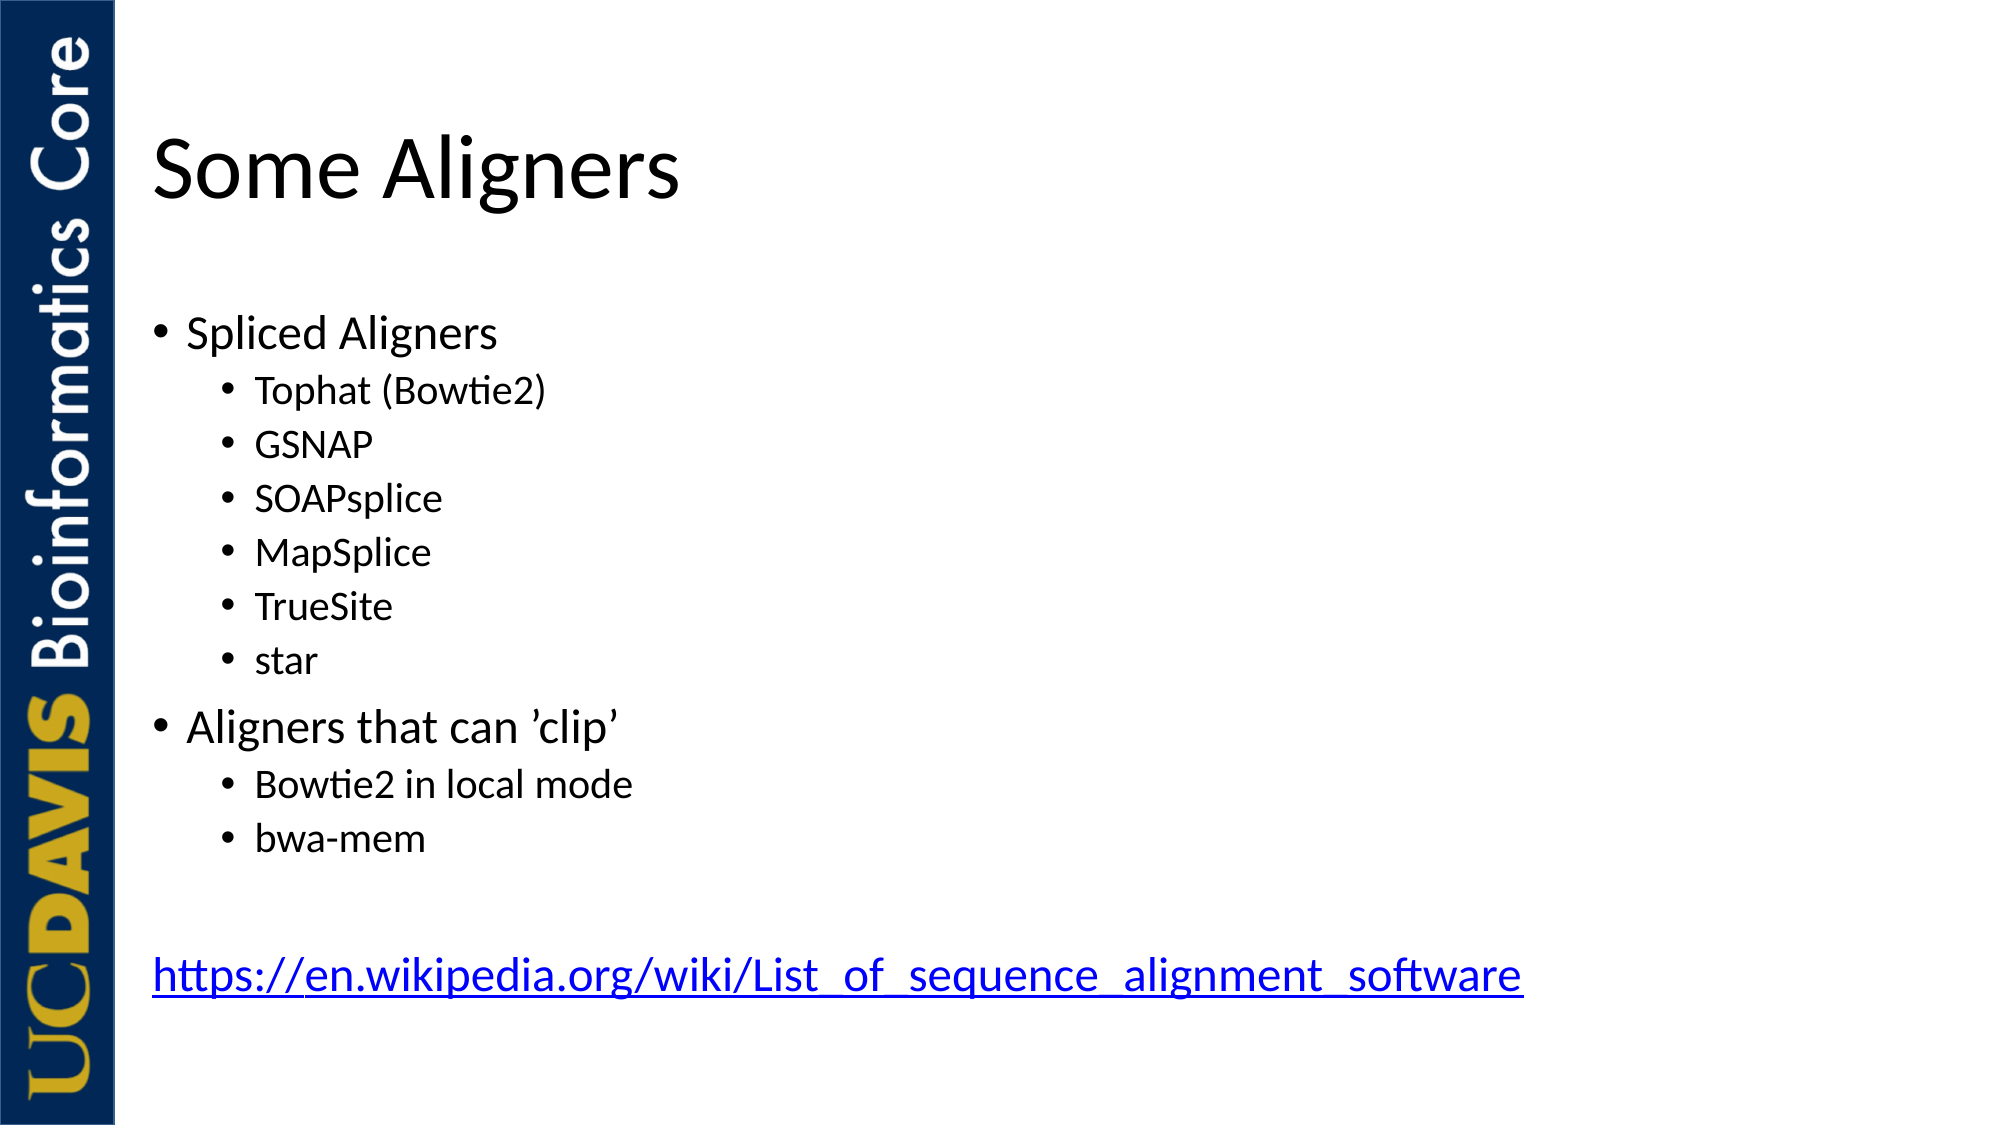

# Some Aligners
Spliced Aligners
Tophat (Bowtie2)
GSNAP
SOAPsplice
MapSplice
TrueSite
star
Aligners that can ’clip’
Bowtie2 in local mode
bwa-mem

https://en.wikipedia.org/wiki/List_of_sequence_alignment_software